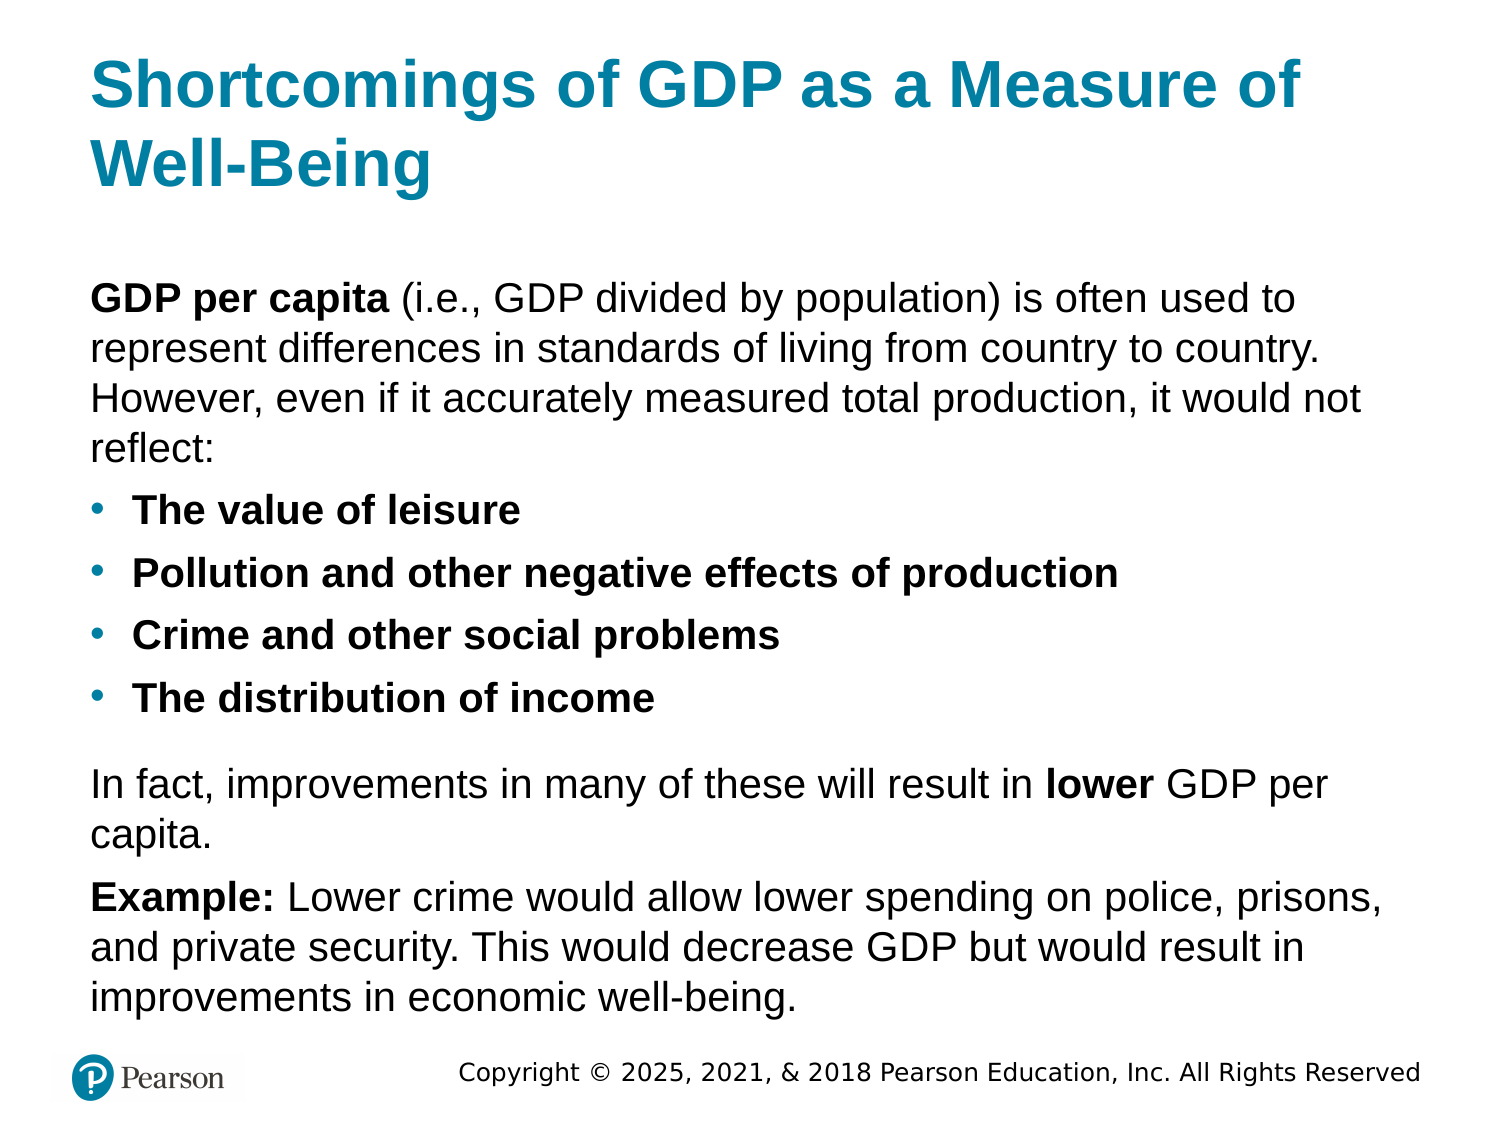

# Shortcomings of G D P as a Measure of Well-Being
G D P per capita (i.e., G D P divided by population) is often used to represent differences in standards of living from country to country. However, even if it accurately measured total production, it would not reflect:
The value of leisure
Pollution and other negative effects of production
Crime and other social problems
The distribution of income
In fact, improvements in many of these will result in lower G D P per capita.
Example: Lower crime would allow lower spending on police, prisons, and private security. This would decrease G D P but would result in improvements in economic well-being.